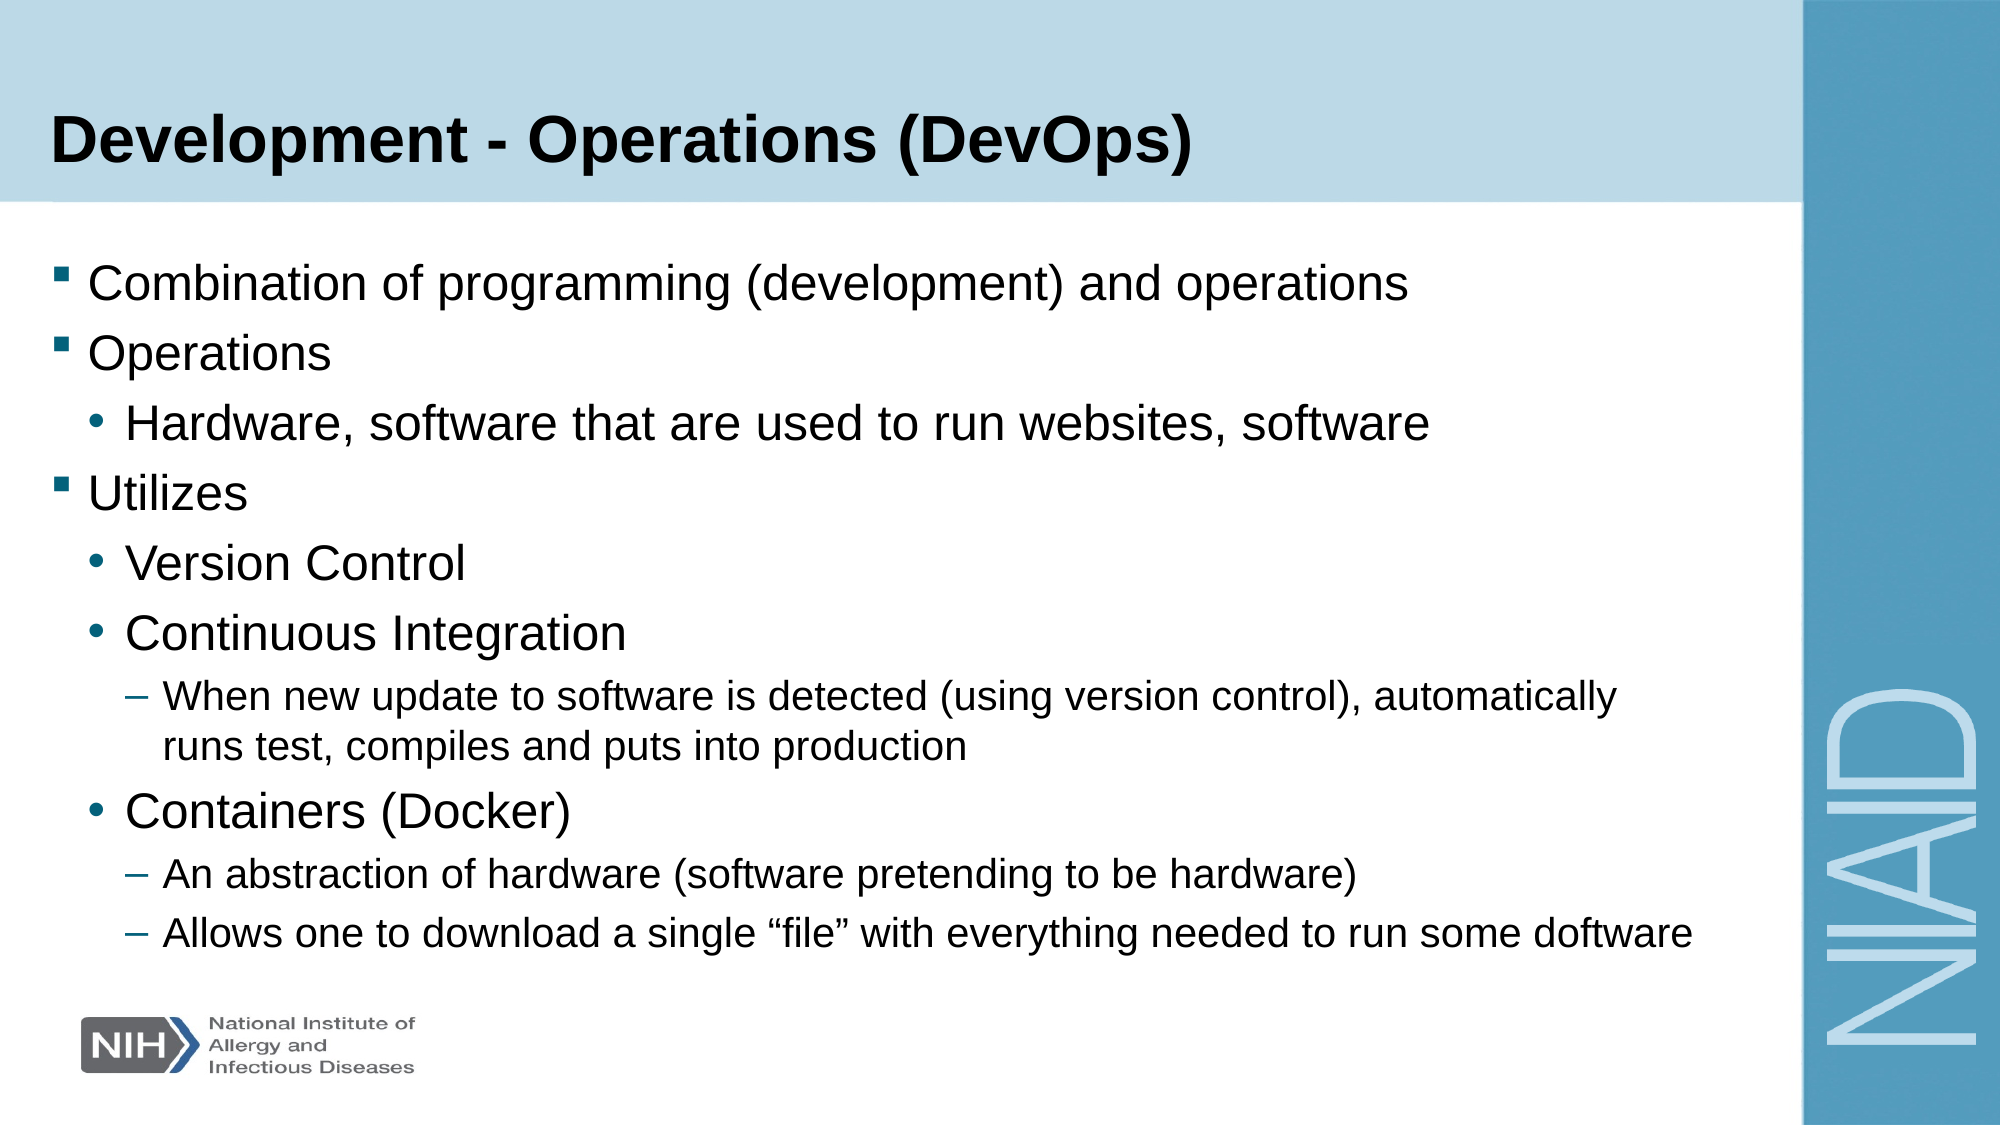

# Development - Operations (DevOps)
Combination of programming (development) and operations
Operations
Hardware, software that are used to run websites, software
Utilizes
Version Control
Continuous Integration
When new update to software is detected (using version control), automatically runs test, compiles and puts into production
Containers (Docker)
An abstraction of hardware (software pretending to be hardware)
Allows one to download a single “file” with everything needed to run some doftware